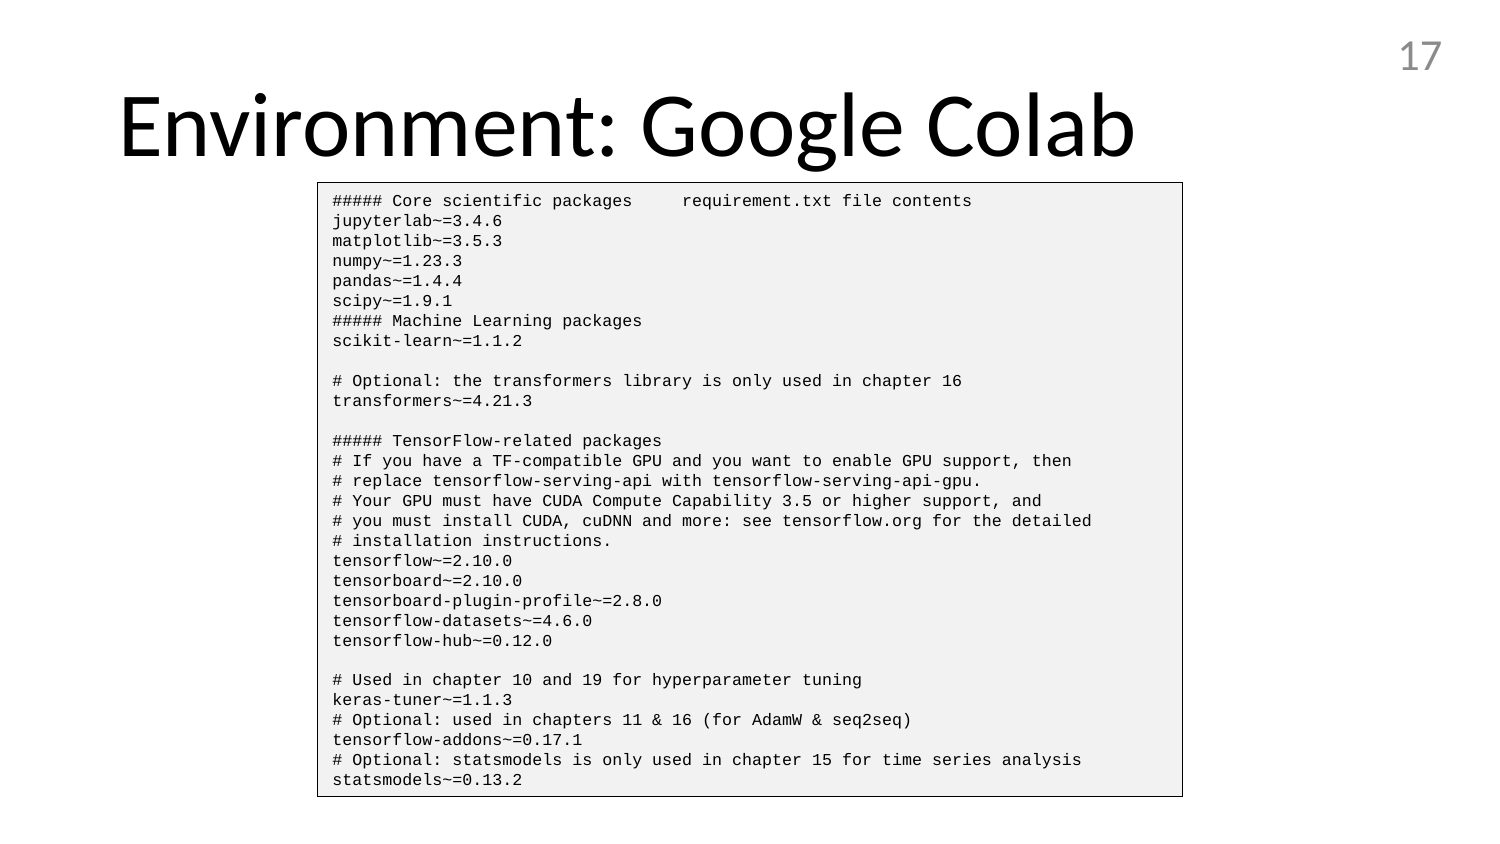

17
# Environment: Google Colab
##### Core scientific packages     requirement.txt file contents
jupyterlab~=3.4.6
matplotlib~=3.5.3
numpy~=1.23.3
pandas~=1.4.4
scipy~=1.9.1
##### Machine Learning packages
scikit-learn~=1.1.2

# Optional: the transformers library is only used in chapter 16
transformers~=4.21.3

##### TensorFlow-related packages
# If you have a TF-compatible GPU and you want to enable GPU support, then
# replace tensorflow-serving-api with tensorflow-serving-api-gpu.
# Your GPU must have CUDA Compute Capability 3.5 or higher support, and
# you must install CUDA, cuDNN and more: see tensorflow.org for the detailed
# installation instructions.
tensorflow~=2.10.0
tensorboard~=2.10.0
tensorboard-plugin-profile~=2.8.0
tensorflow-datasets~=4.6.0
tensorflow-hub~=0.12.0

# Used in chapter 10 and 19 for hyperparameter tuning
keras-tuner~=1.1.3
# Optional: used in chapters 11 & 16 (for AdamW & seq2seq)
tensorflow-addons~=0.17.1
# Optional: statsmodels is only used in chapter 15 for time series analysis
statsmodels~=0.13.2